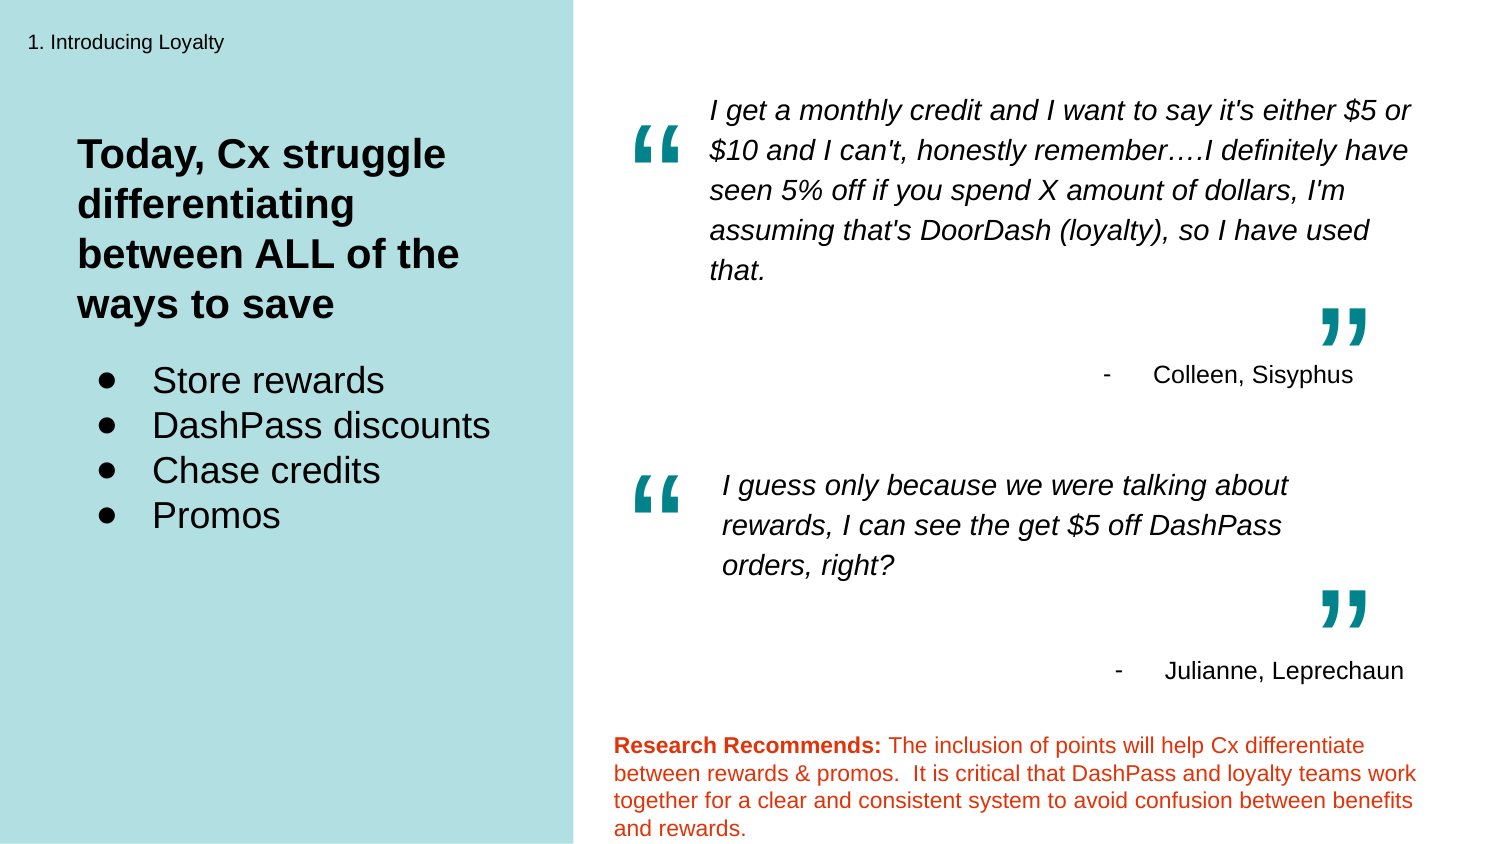

1. Introducing Loyalty
“
I get a monthly credit and I want to say it's either $5 or $10 and I can't, honestly remember….I definitely have seen 5% off if you spend X amount of dollars, I'm assuming that's DoorDash (loyalty), so I have used that.

Today, Cx struggle differentiating between ALL of the ways to save
Store rewards
DashPass discounts
Chase credits
Promos

”
Colleen, Sisyphus
“
I guess only because we were talking about rewards, I can see the get $5 off DashPass orders, right?

”
Julianne, Leprechaun
Research Recommends: The inclusion of points will help Cx differentiate between rewards & promos.  It is critical that DashPass and loyalty teams work together for a clear and consistent system to avoid confusion between benefits and rewards.